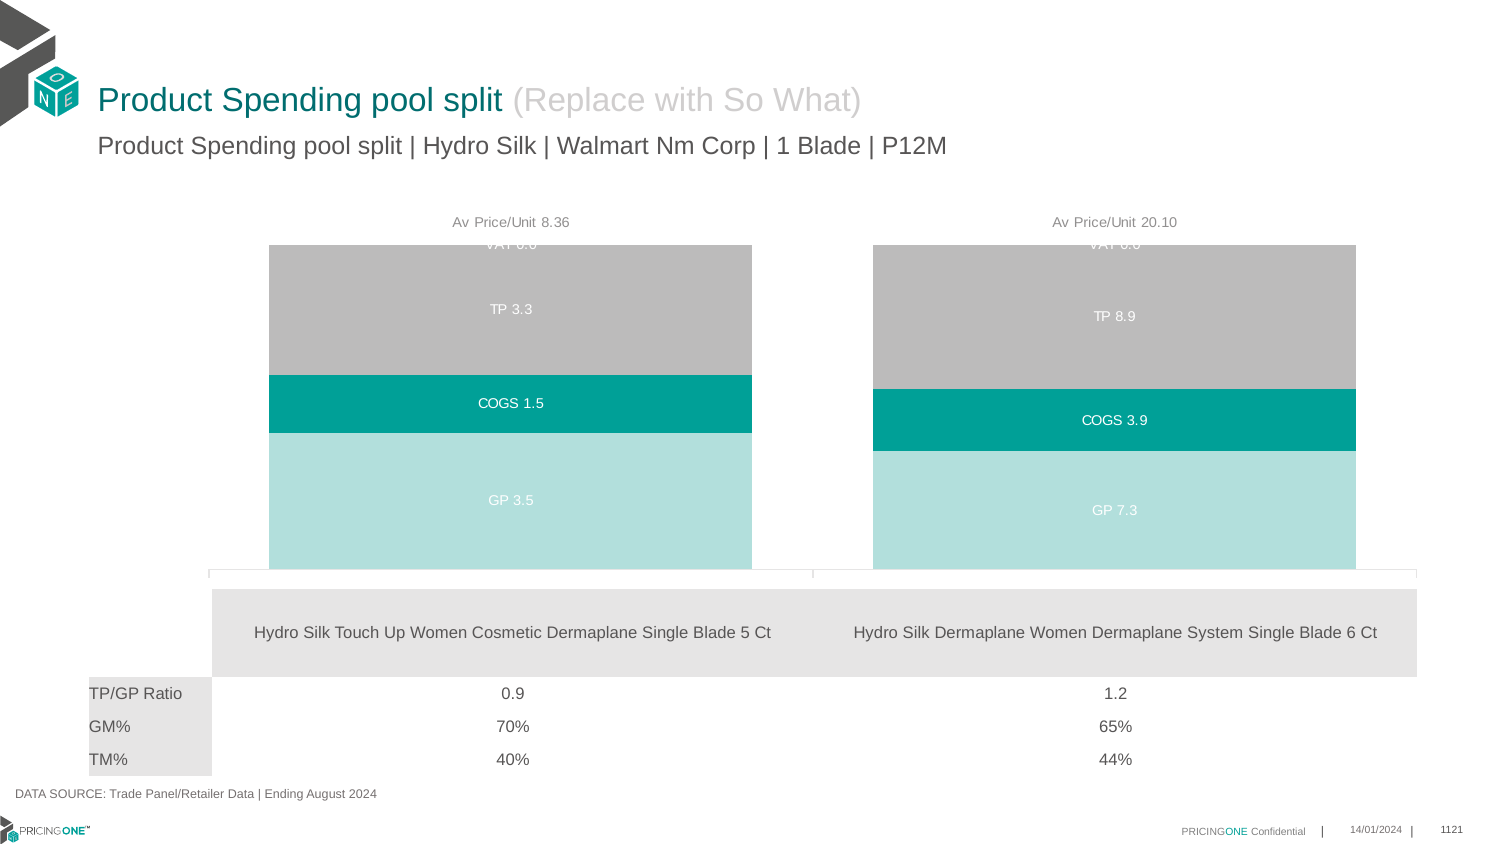

# Product Spending pool split (Replace with So What)
Product Spending pool split | Hydro Silk | Walmart Nm Corp | 1 Blade | P12M

### Chart

| Category | GP | COGS | TP | VAT |
|---|---|---|---|---|
| Av Price/Unit 8.36 | 3.521445310580204 | 1.4937775836177472 | 3.343411918088737 | 0.0 |
| Av Price/Unit 20.10 | 7.2987252577319595 | 3.8701994845360828 | 8.934267525773194 | 0.0 |
|  | Hydro Silk Touch Up Women Cosmetic Dermaplane Single Blade 5 Ct | Hydro Silk Dermaplane Women Dermaplane System Single Blade 6 Ct |
| --- | --- | --- |
| TP/GP Ratio | 0.9 | 1.2 |
| GM% | 70% | 65% |
| TM% | 40% | 44% |
DATA SOURCE: Trade Panel/Retailer Data | Ending August 2024

14/01/2024
1121